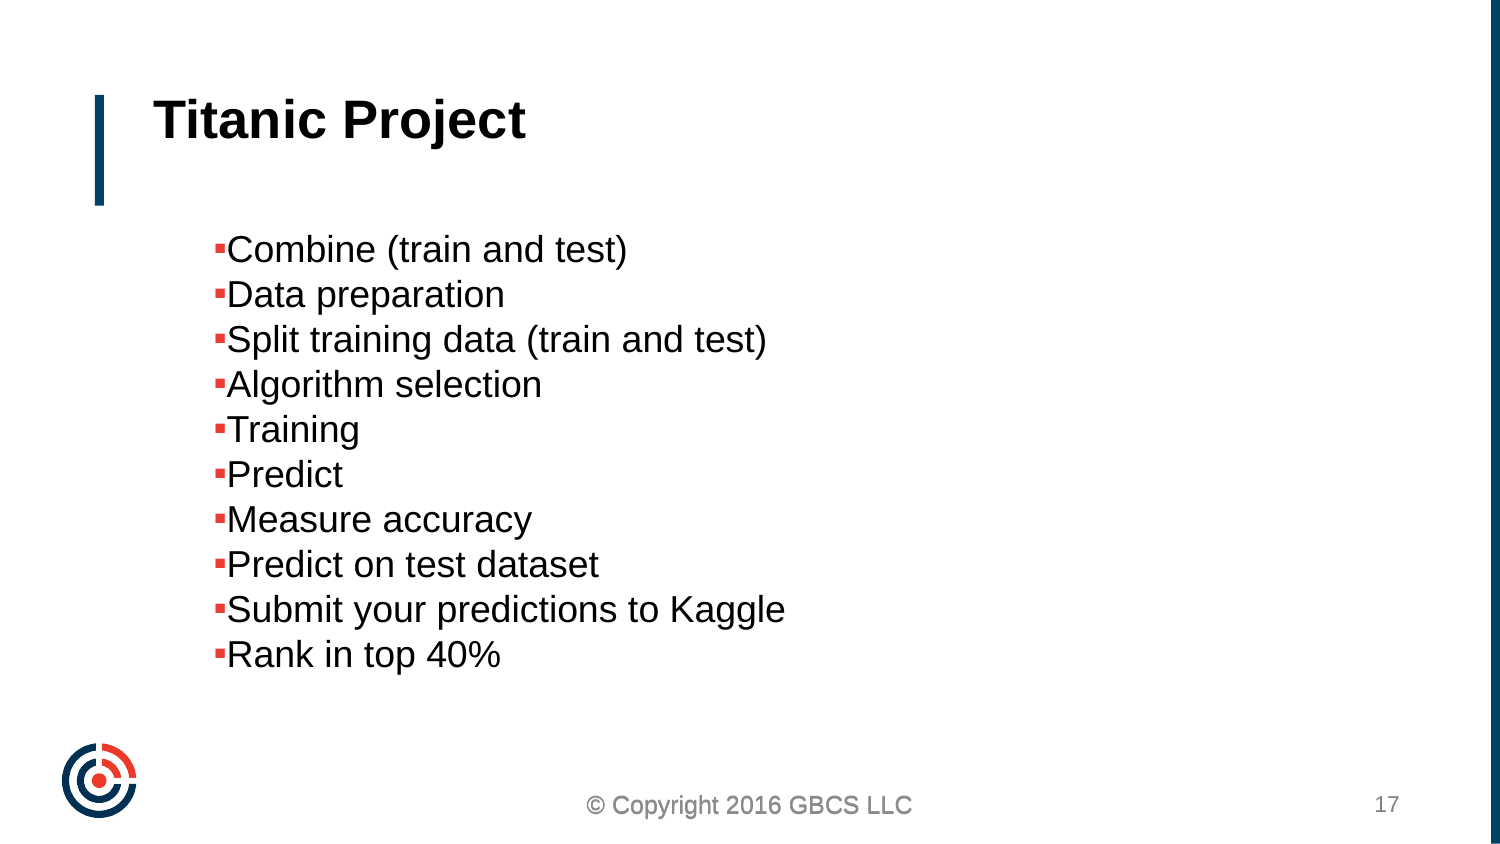

# Titanic Project
Combine (train and test)
Data preparation
Split training data (train and test)
Algorithm selection
Training
Predict
Measure accuracy
Predict on test dataset
Submit your predictions to Kaggle
Rank in top 40%

© Copyright 2016 GBCS LLC